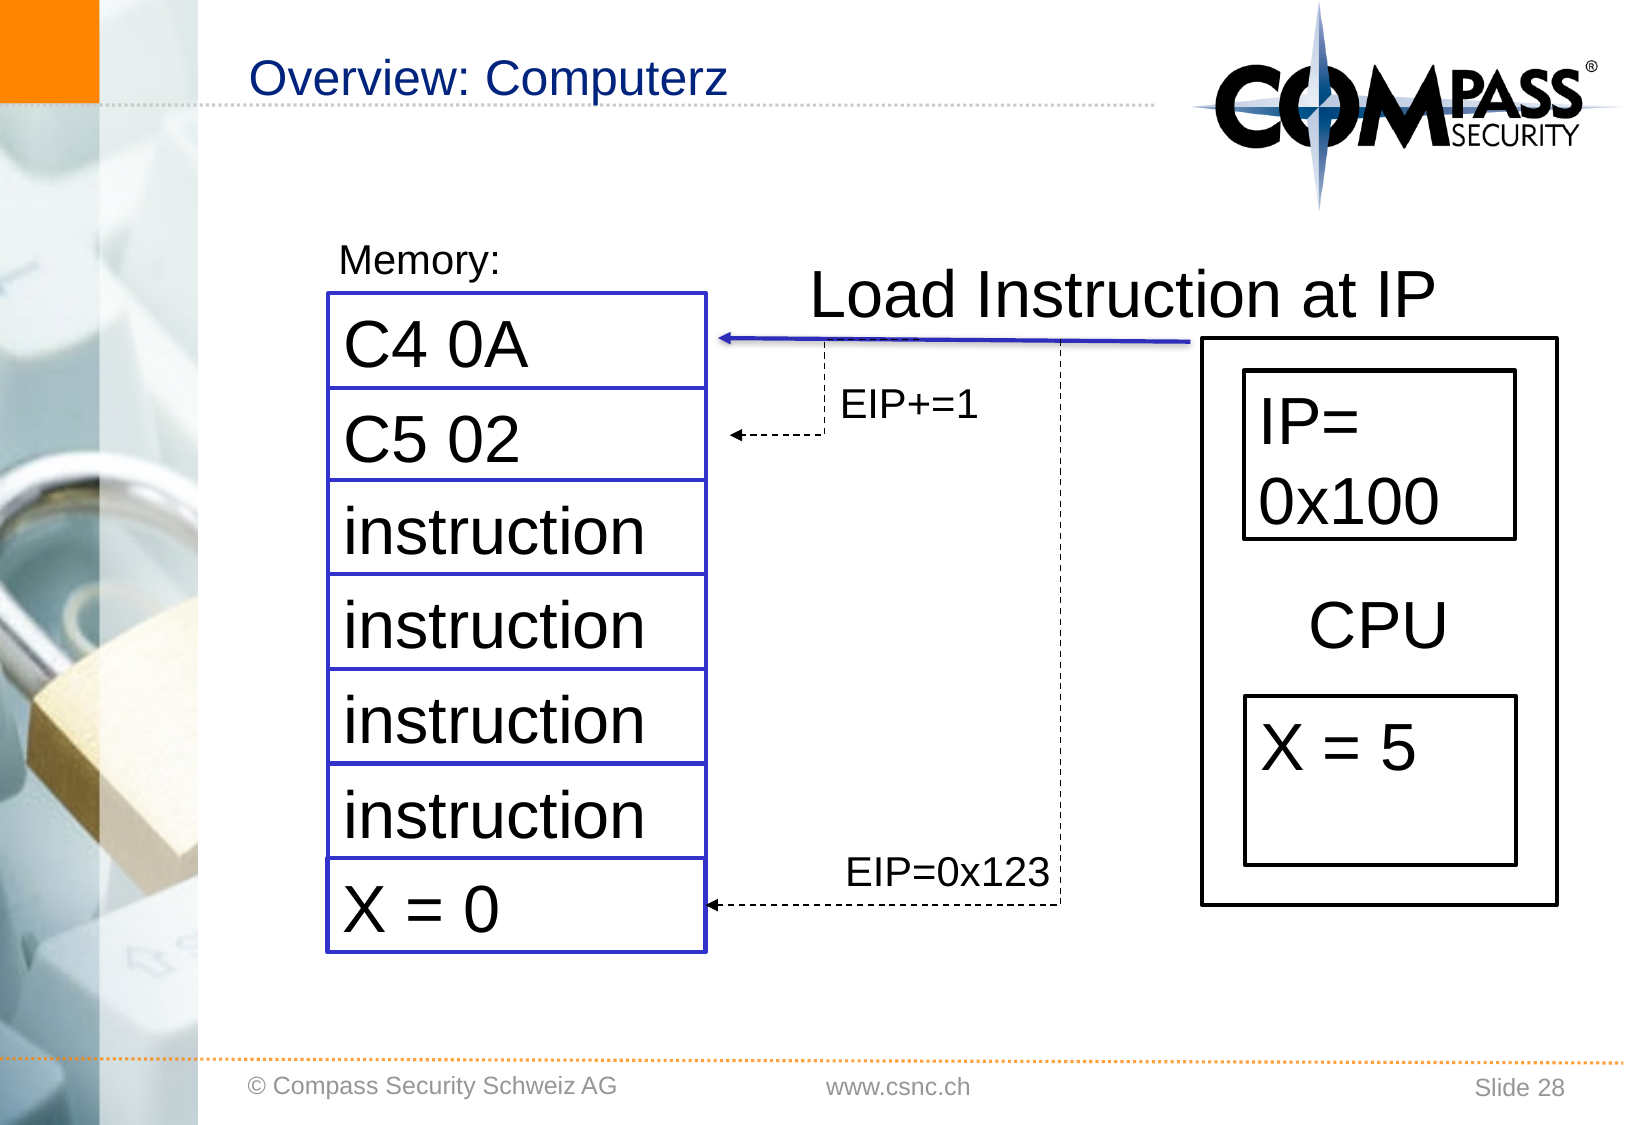

# Overview: Computerz
Memory:
Load Instruction at IP
C4 0A
CPU
EIP+=1
IP= 0x100
C5 02
instruction
instruction
instruction
X = 5
instruction
EIP=0x123
X = 0